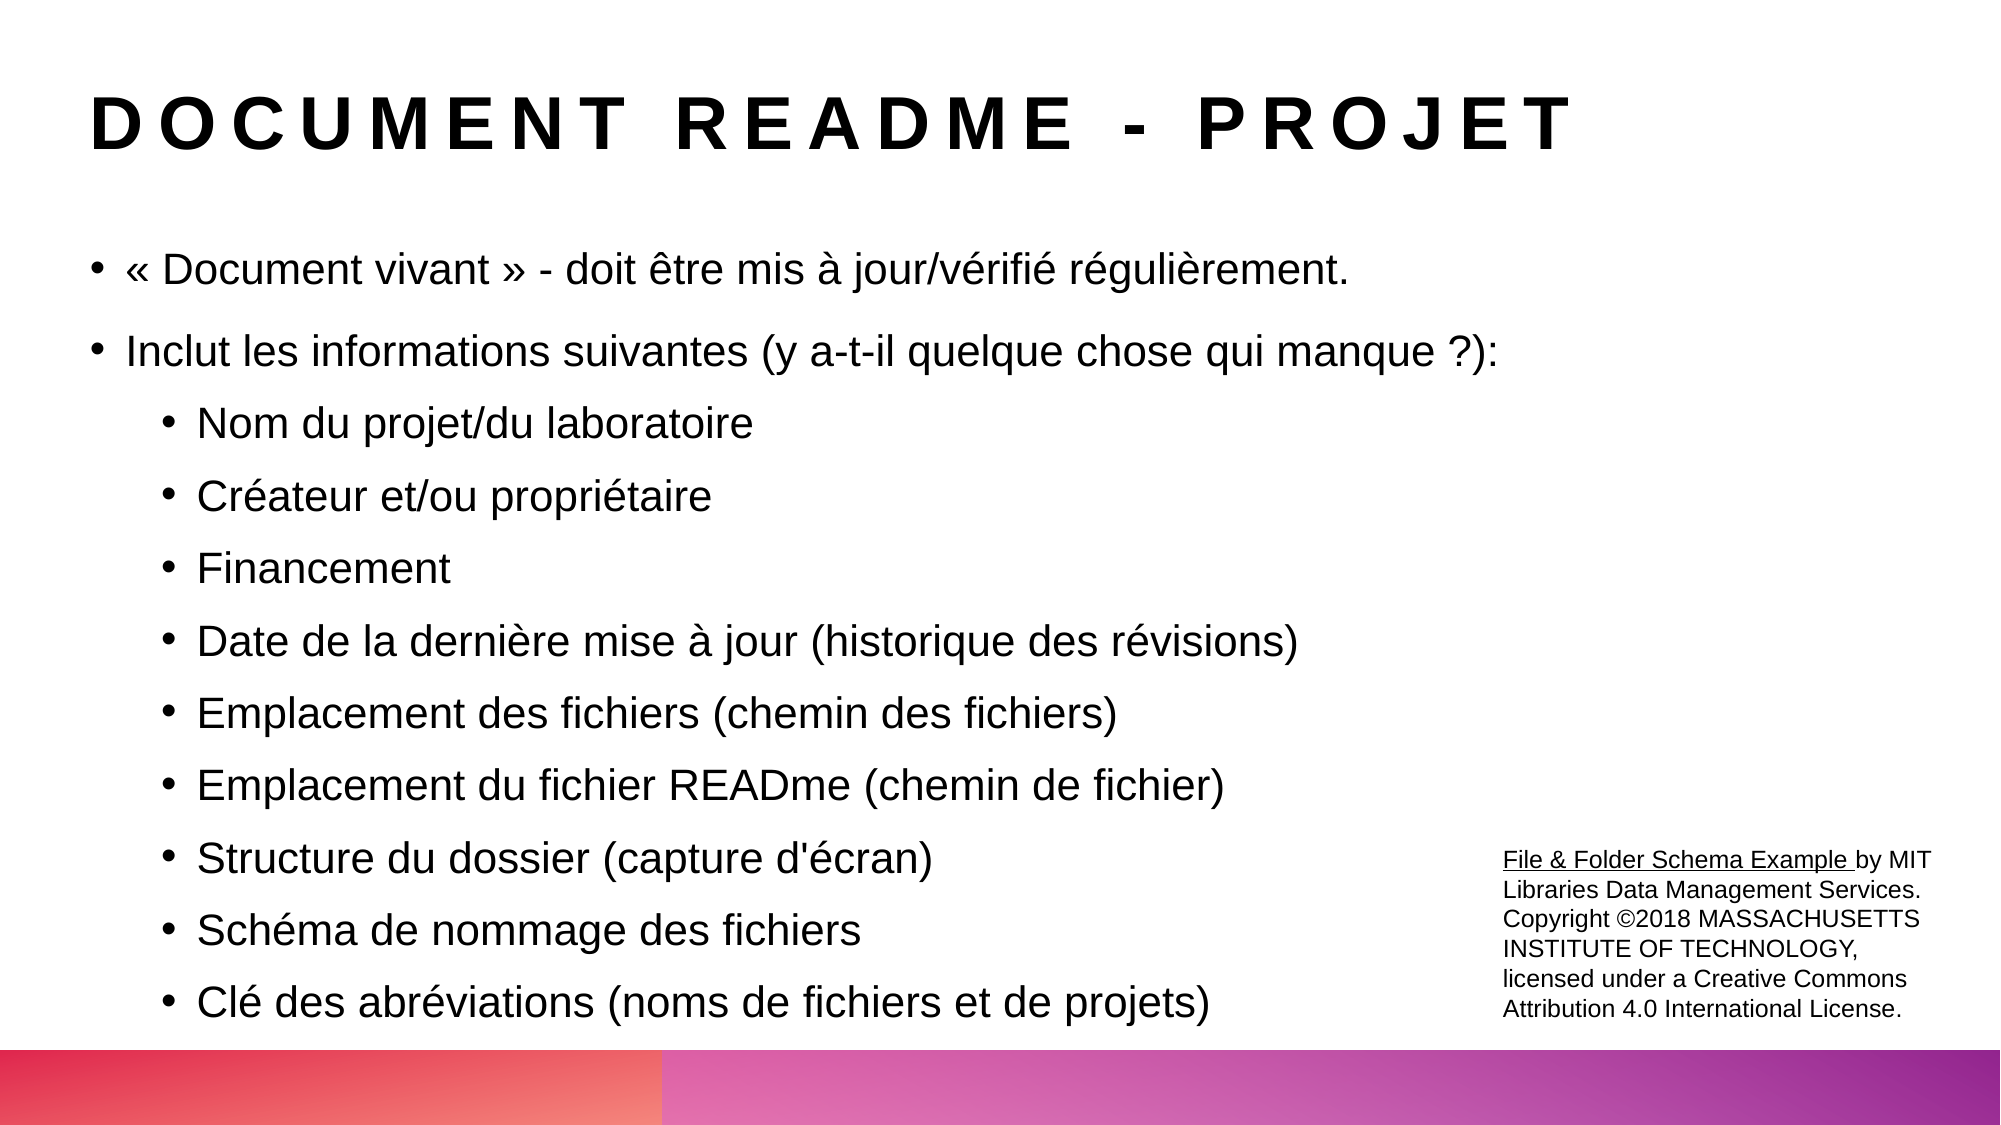

# Document README - Projet
« Document vivant » - doit être mis à jour/vérifié régulièrement.
Inclut les informations suivantes (y a-t-il quelque chose qui manque ?):
Nom du projet/du laboratoire
Créateur et/ou propriétaire
Financement
Date de la dernière mise à jour (historique des révisions)
Emplacement des fichiers (chemin des fichiers)
Emplacement du fichier READme (chemin de fichier)
Structure du dossier (capture d'écran)
Schéma de nommage des fichiers
Clé des abréviations (noms de fichiers et de projets)
File & Folder Schema Example by MIT Libraries Data Management Services. Copyright ©2018 MASSACHUSETTS INSTITUTE OF TECHNOLOGY, licensed under a Creative Commons Attribution 4.0 International License.